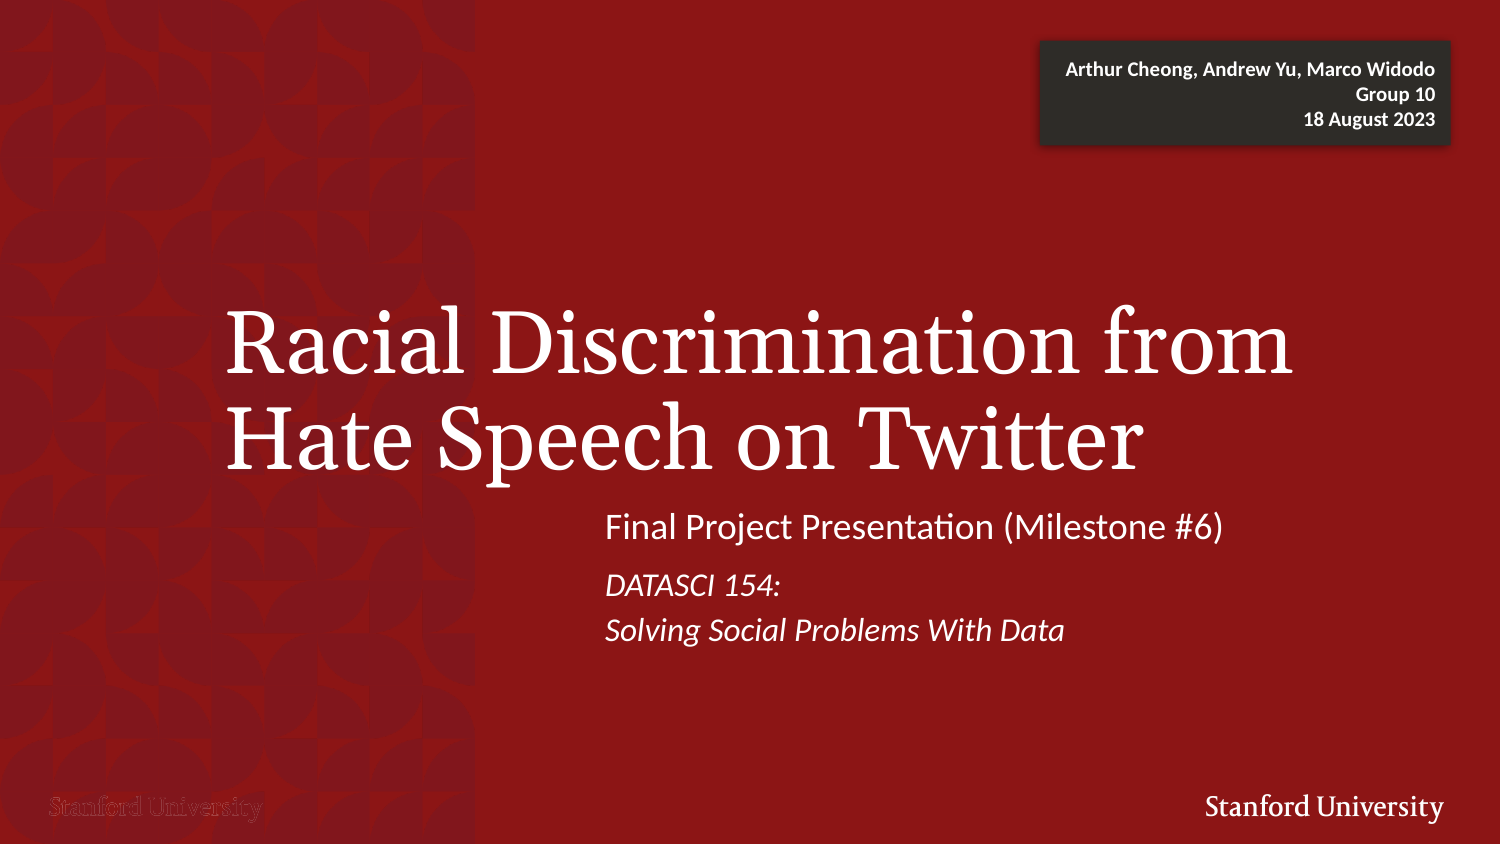

Arthur Cheong, Andrew Yu, Marco Widodo Group 10
18 August 2023
# Racial Discrimination from
Hate Speech on Twitter
Final Project Presentation (Milestone #6)
DATASCI 154:
Solving Social Problems With Data